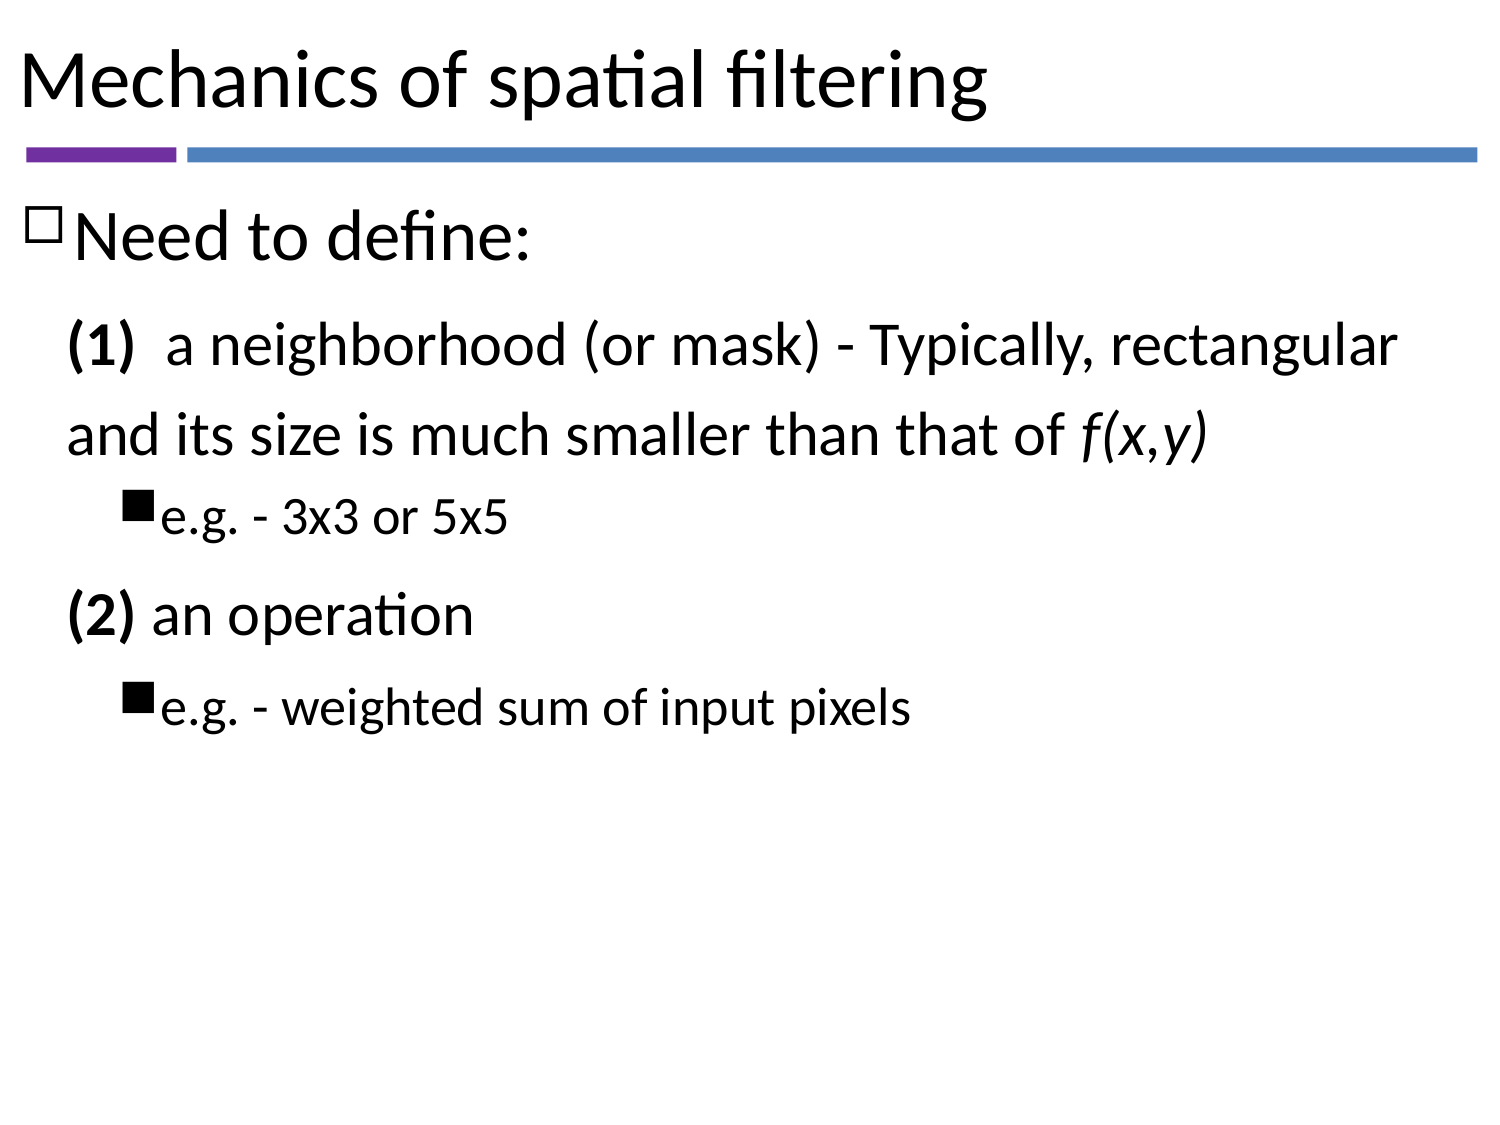

# Mechanics of spatial filtering
Need to define:
(1)  a neighborhood (or mask) - Typically, rectangular and its size is much smaller than that of f(x,y)
e.g. - 3x3 or 5x5
(2) an operation
e.g. - weighted sum of input pixels